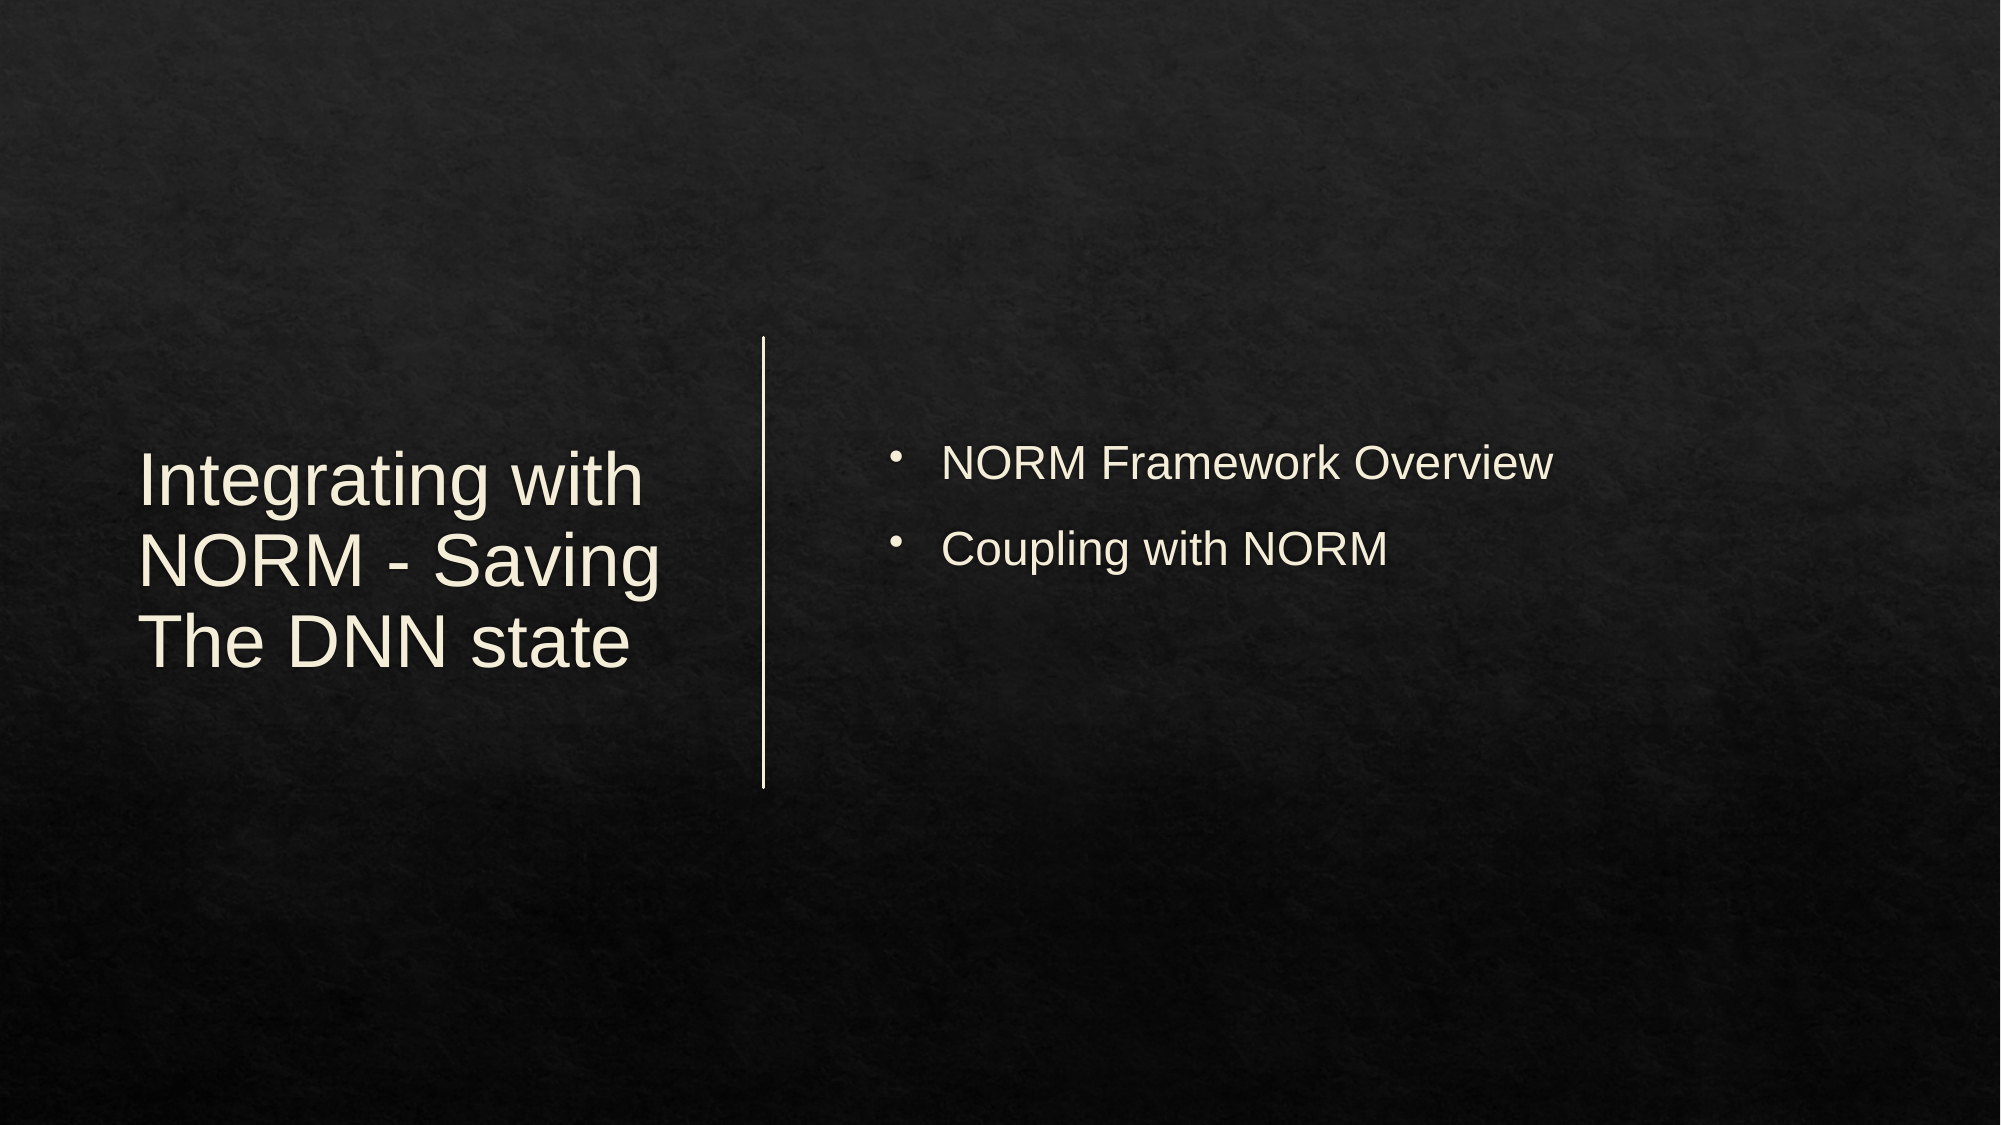

NORM Framework Overview
Coupling with NORM

# Integrating with NORM - Saving The DNN state